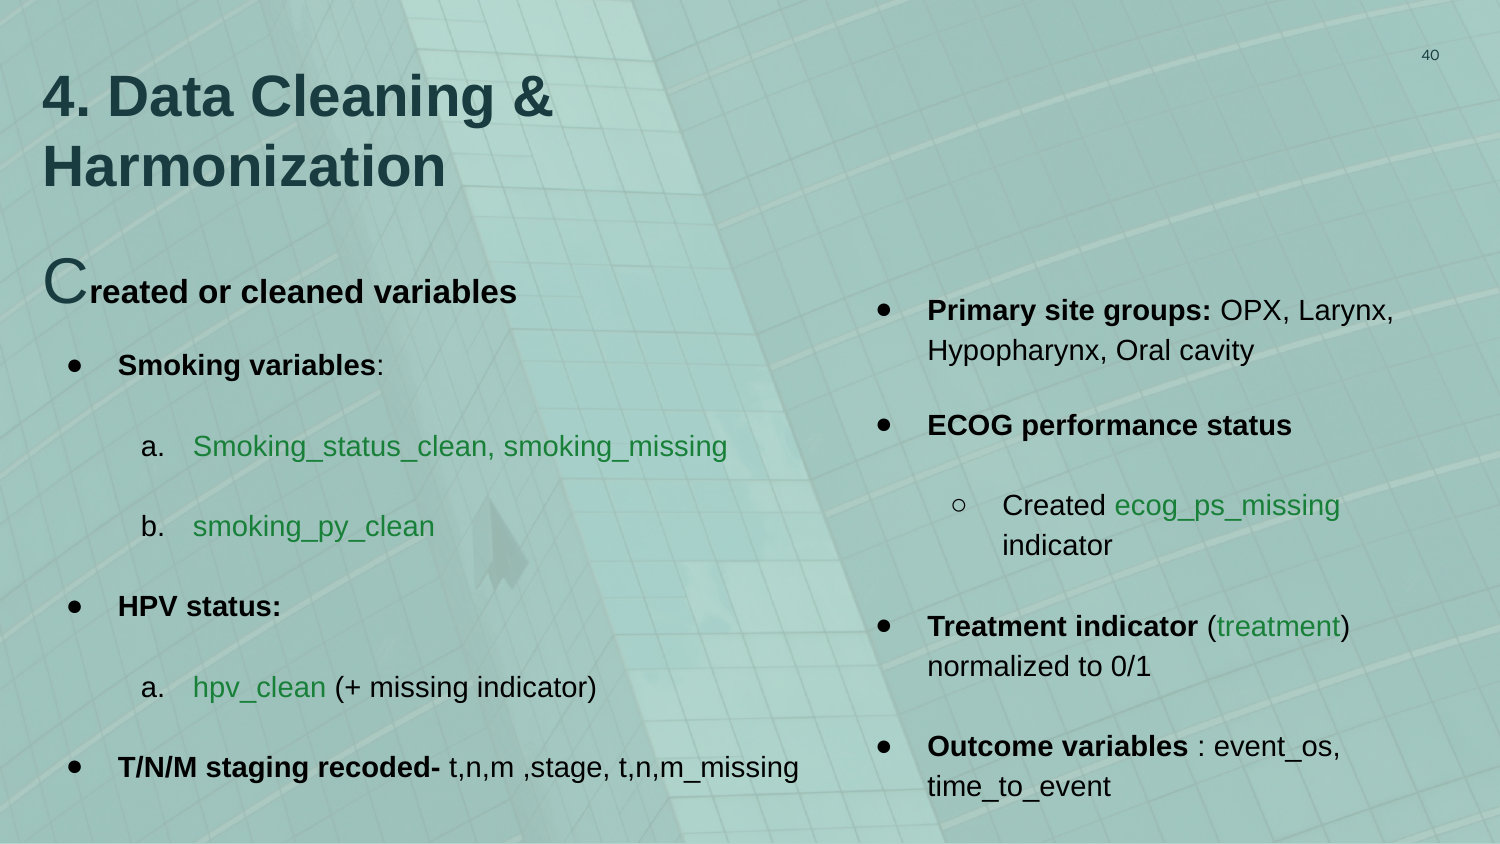

40
# 4. Data Cleaning & Harmonization
Created or cleaned variables
Smoking variables:
Smoking_status_clean, smoking_missing
smoking_py_clean
HPV status:
hpv_clean (+ missing indicator)
T/N/M staging recoded- t,n,m ,stage, t,n,m_missing

Primary site groups: OPX, Larynx, Hypopharynx, Oral cavity
ECOG performance status
Created ecog_ps_missing indicator
Treatment indicator (treatment) normalized to 0/1
Outcome variables : event_os, time_to_event